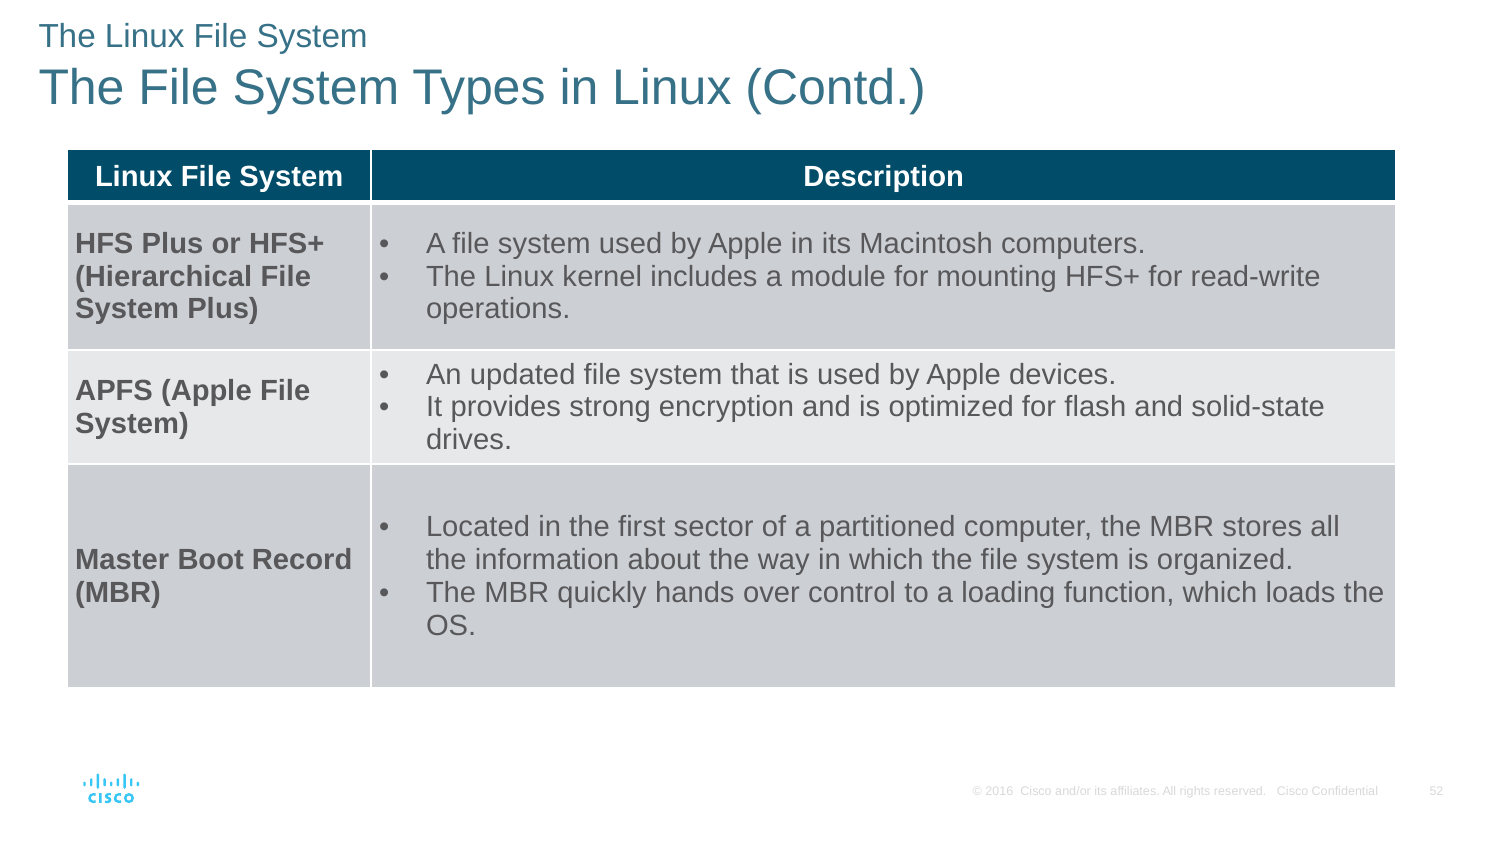

The Linux File System
The File System Types in Linux (Contd.)
| Linux File System | Description |
| --- | --- |
| HFS Plus or HFS+ (Hierarchical File System Plus) | A file system used by Apple in its Macintosh computers. The Linux kernel includes a module for mounting HFS+ for read-write operations. |
| APFS (Apple File System) | An updated file system that is used by Apple devices. It provides strong encryption and is optimized for flash and solid-state drives. |
| Master Boot Record (MBR) | Located in the first sector of a partitioned computer, the MBR stores all the information about the way in which the file system is organized. The MBR quickly hands over control to a loading function, which loads the OS. |